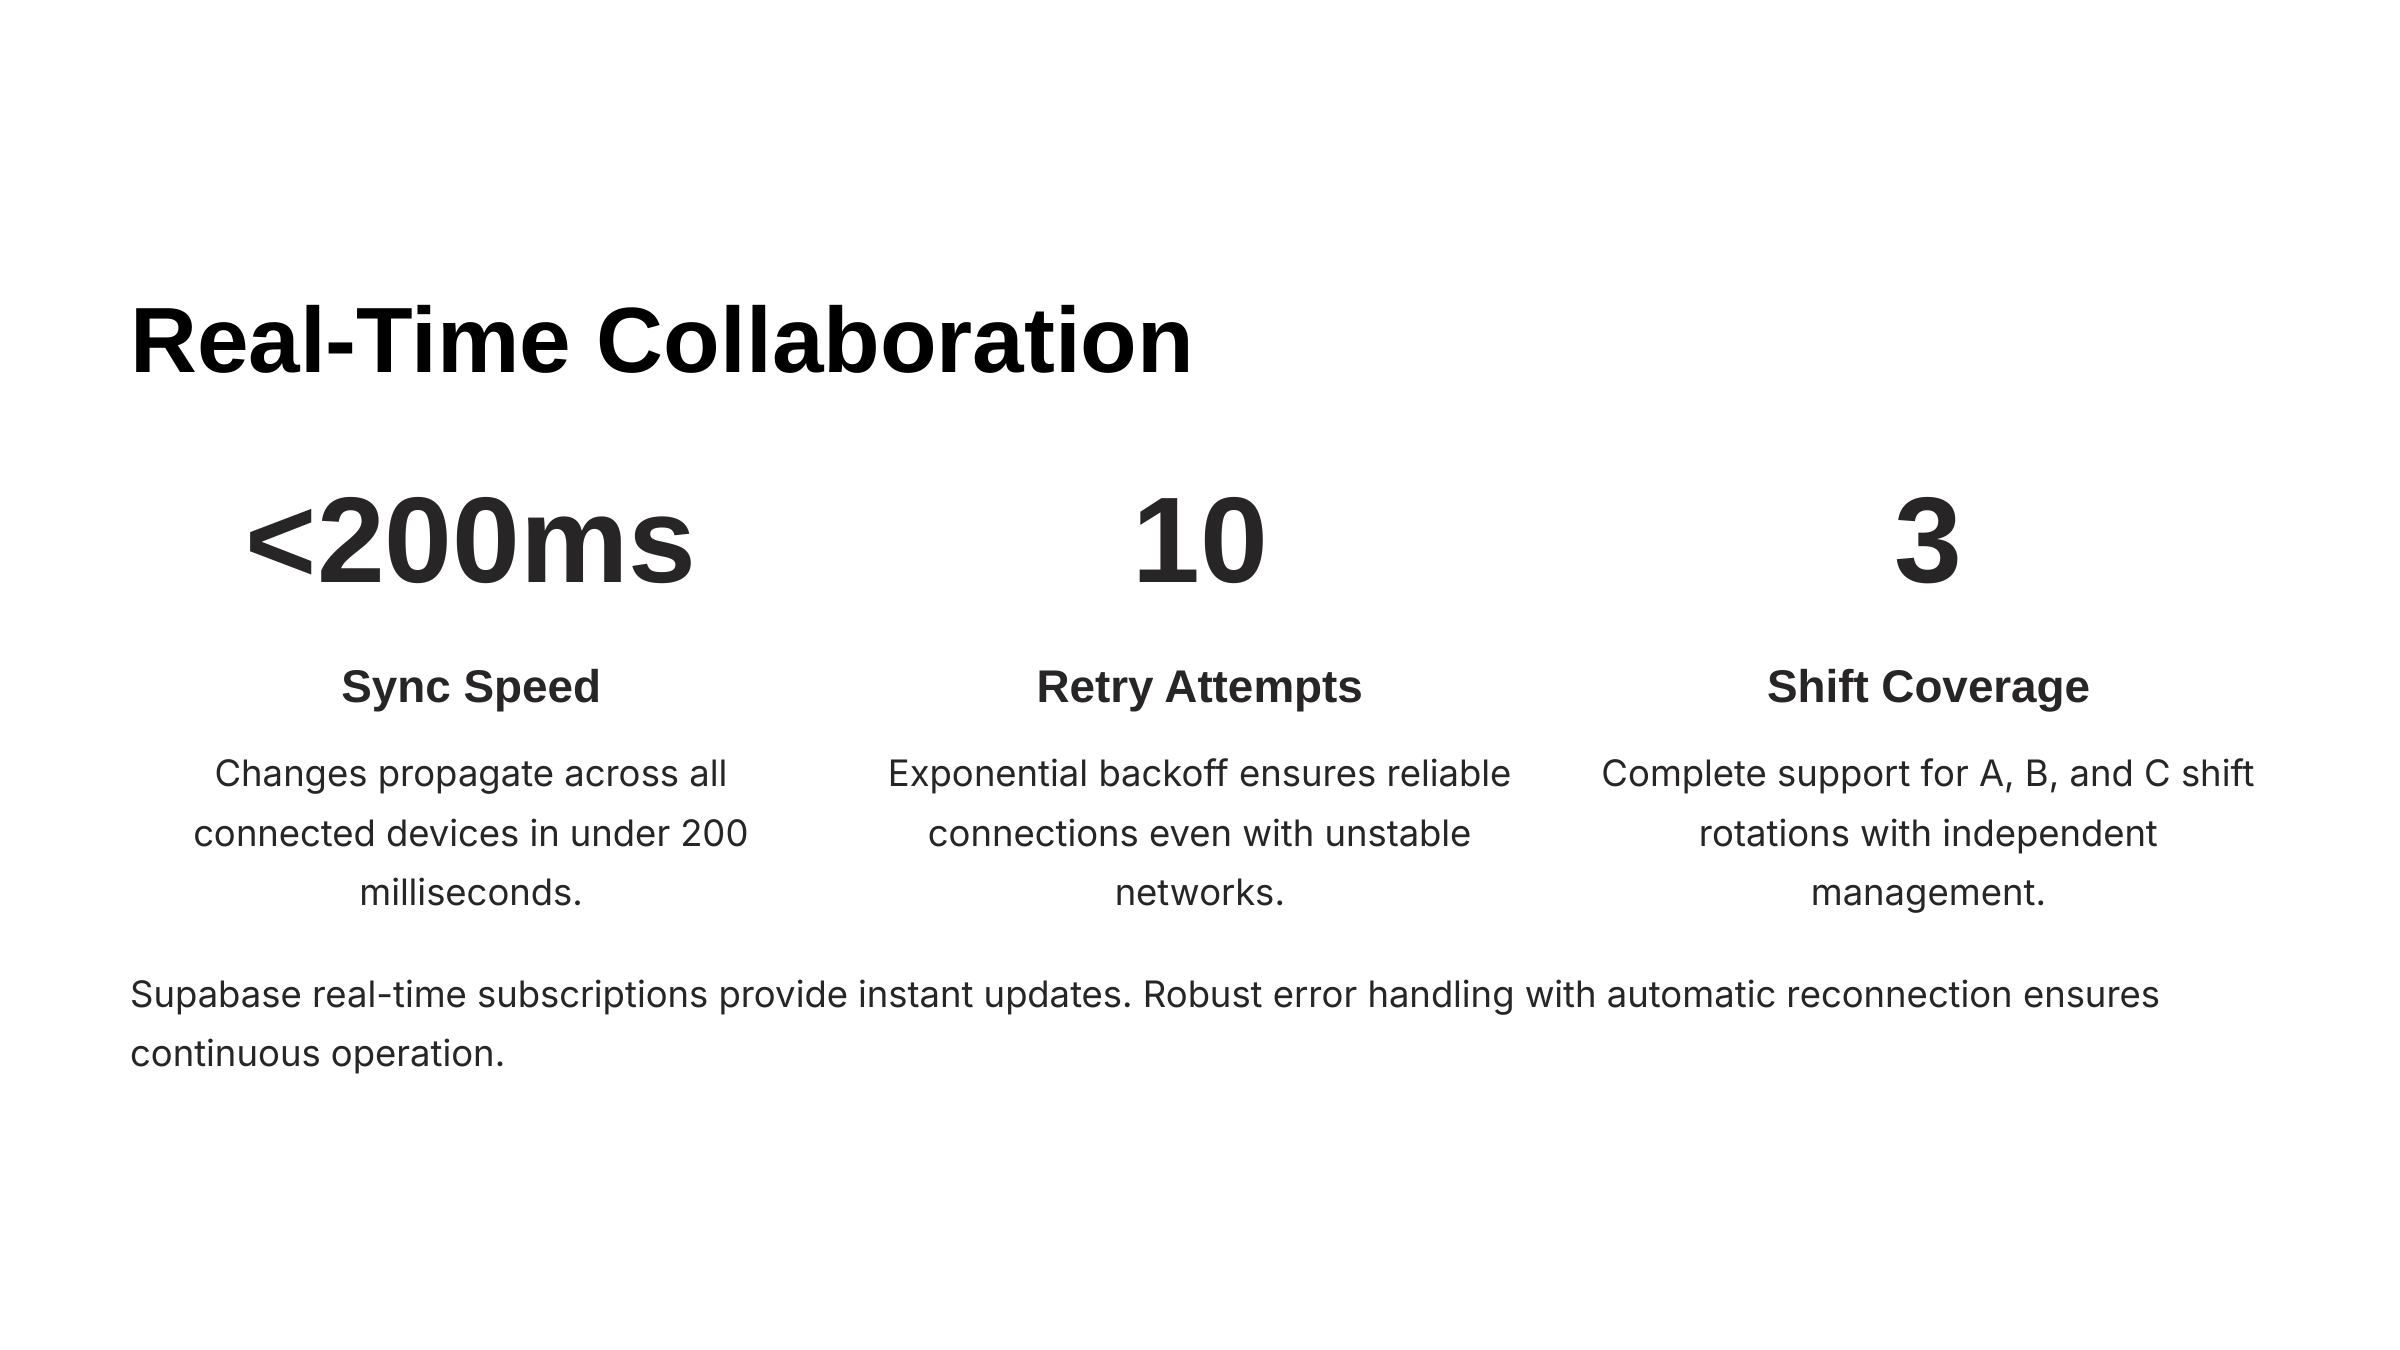

Real-Time Collaboration
<200ms
10
3
Sync Speed
Retry Attempts
Shift Coverage
Changes propagate across all connected devices in under 200 milliseconds.
Exponential backoff ensures reliable connections even with unstable networks.
Complete support for A, B, and C shift rotations with independent management.
Supabase real-time subscriptions provide instant updates. Robust error handling with automatic reconnection ensures continuous operation.